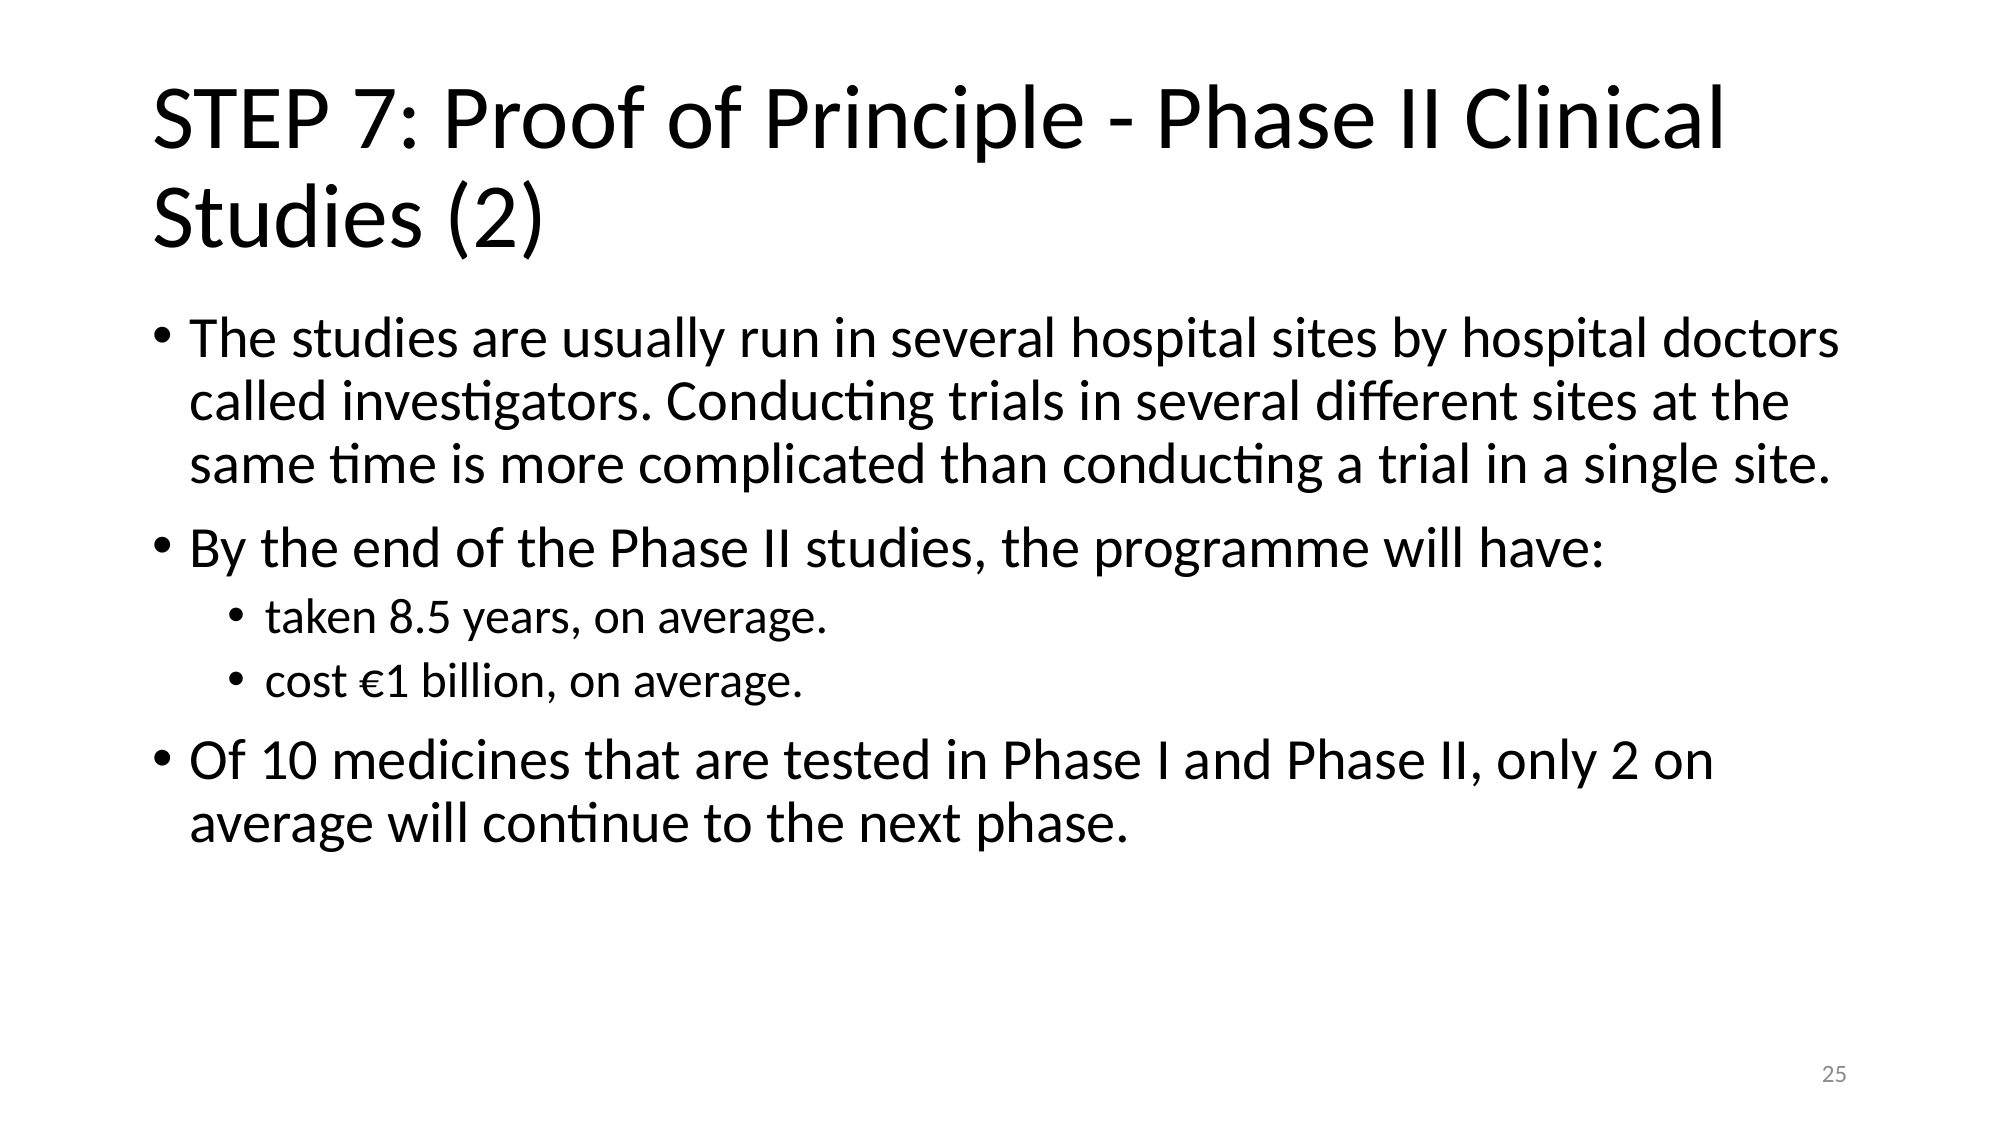

# STEP 7: Proof of Principle - Phase II Clinical Studies (2)
The studies are usually run in several hospital sites by hospital doctors called investigators. Conducting trials in several different sites at the same time is more complicated than conducting a trial in a single site.
By the end of the Phase II studies, the programme will have:
taken 8.5 years, on average.
cost €1 billion, on average.
Of 10 medicines that are tested in Phase I and Phase II, only 2 on average will continue to the next phase.
25